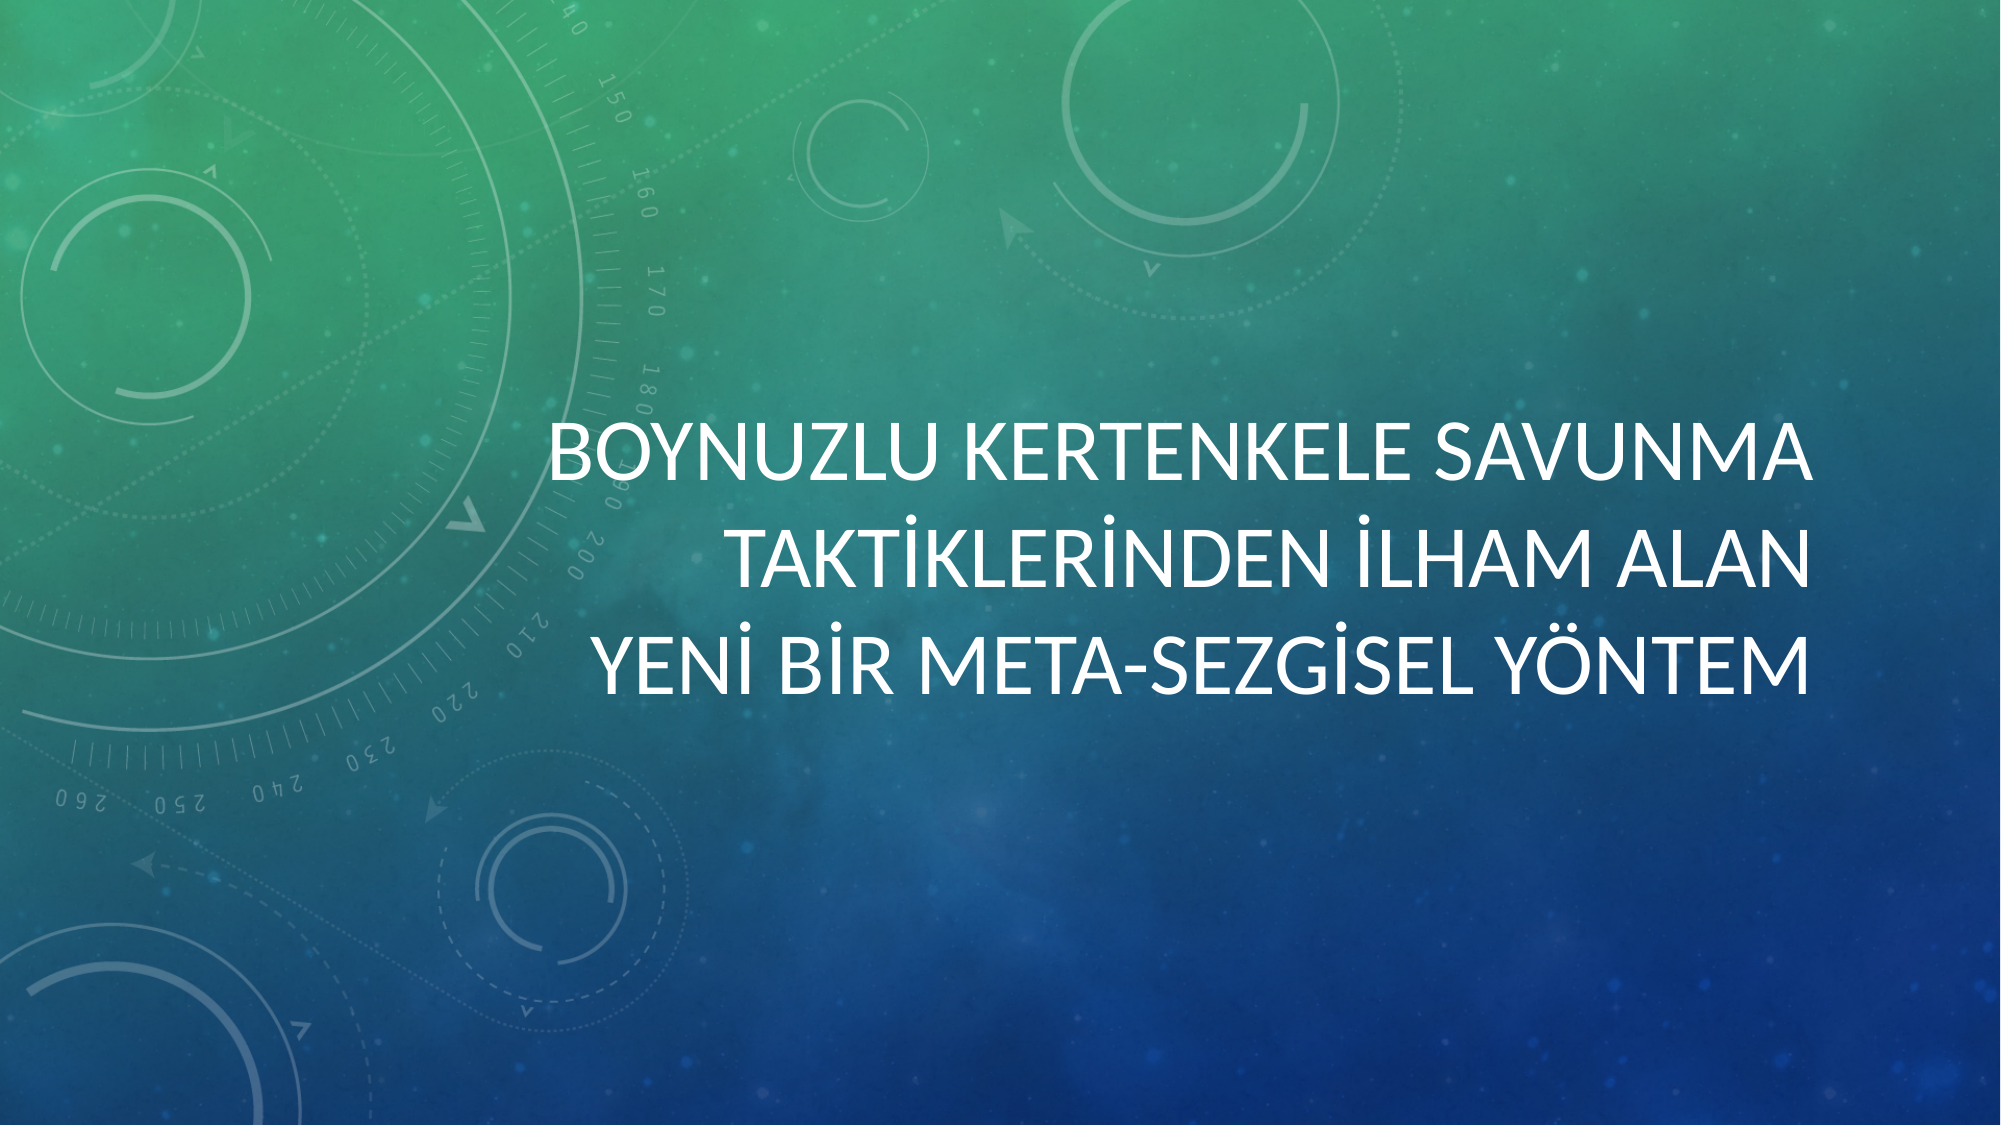

# Boynuzlu Kertenkele Savunma Taktiklerinden İlham Alan Yeni Bir Meta-Sezgisel Yöntem